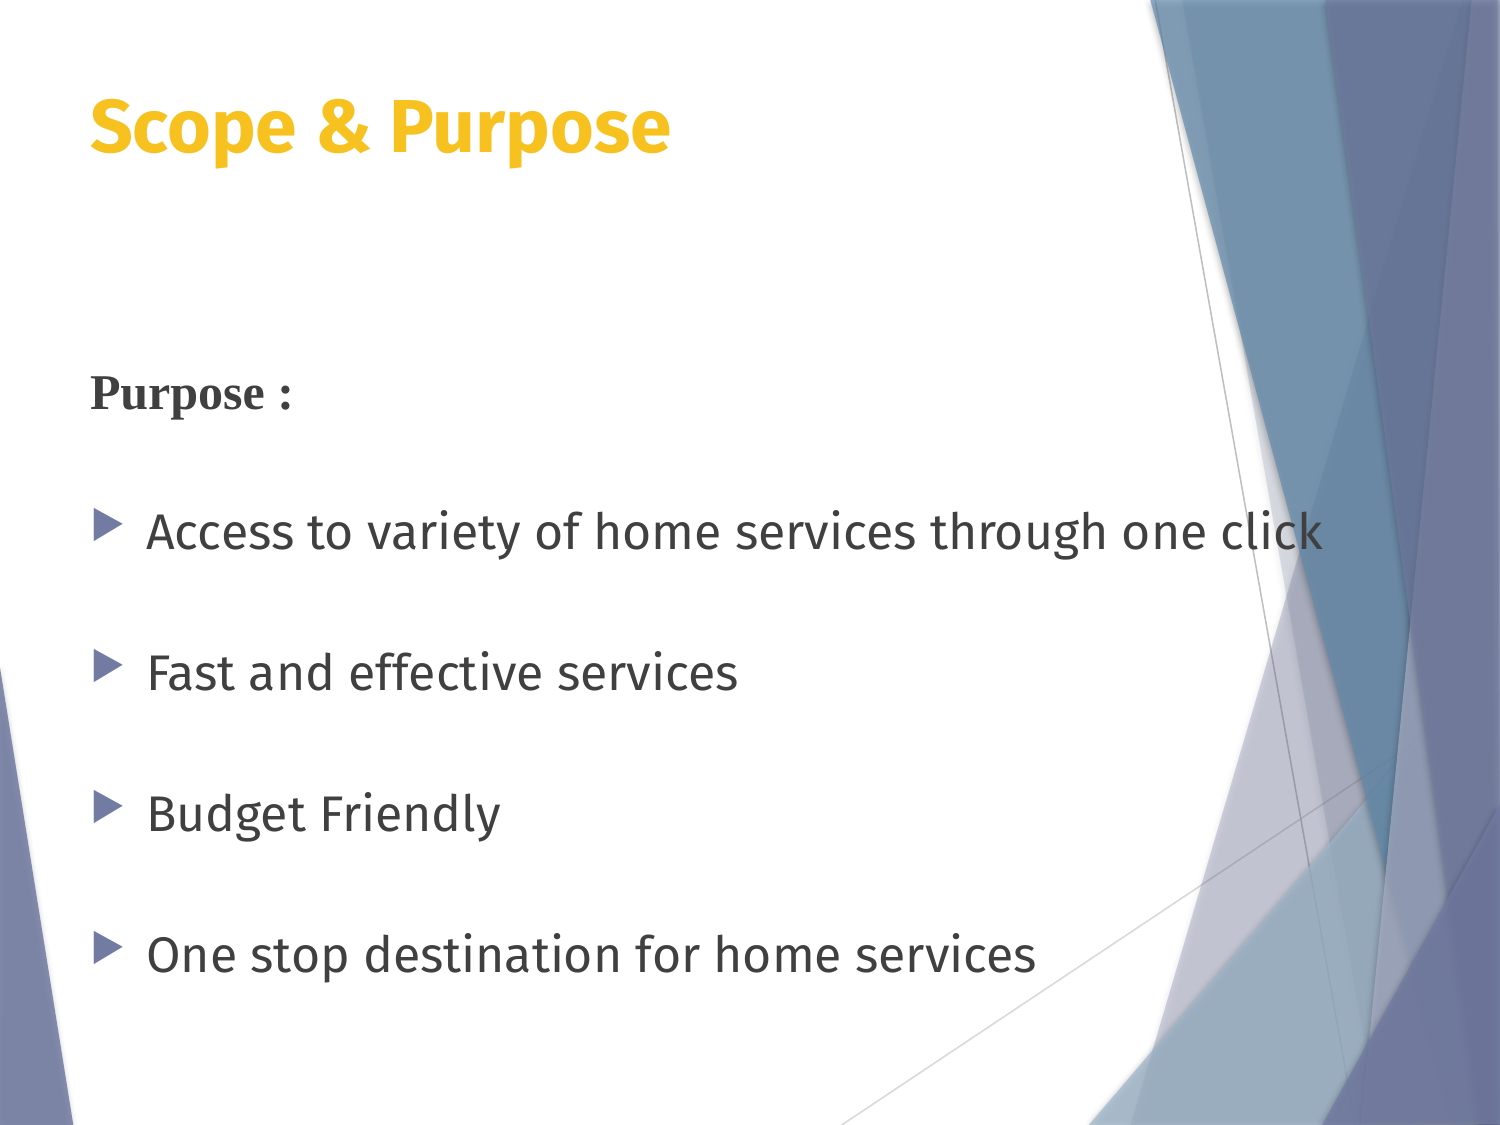

# Scope & Purpose
Purpose :
Access to variety of home services through one click
Fast and effective services
Budget Friendly
One stop destination for home services